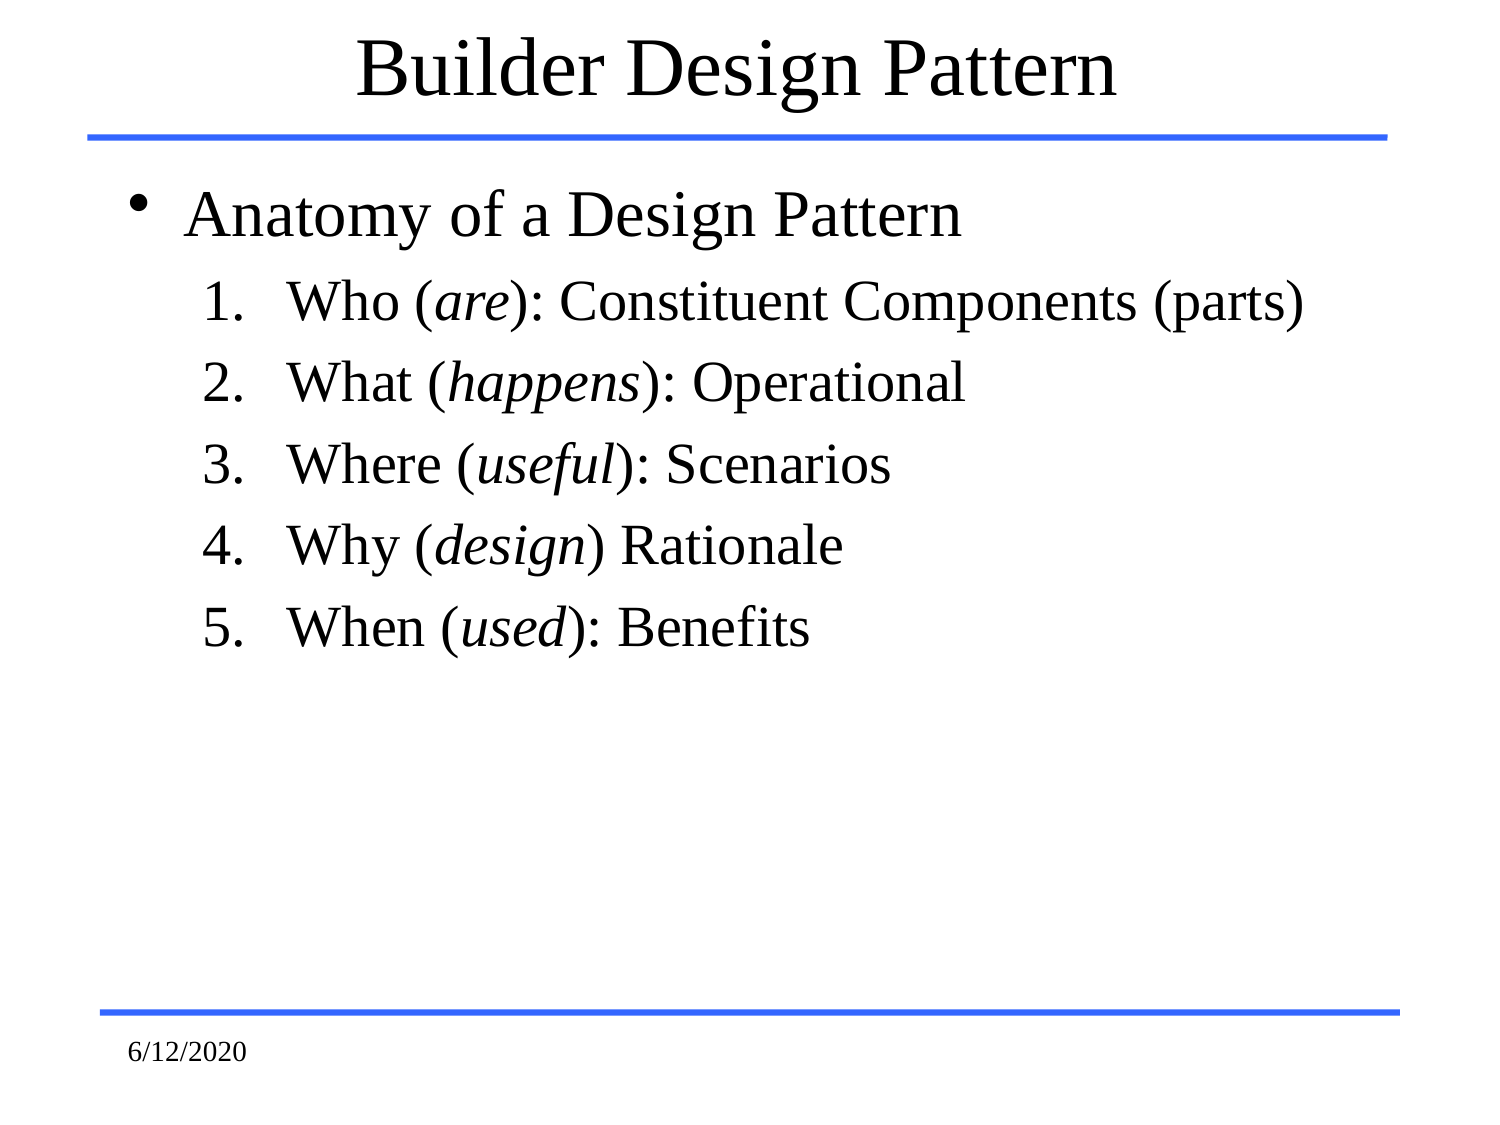

# Builder Design Pattern
Anatomy of a Design Pattern
Who (are): Constituent Components (parts)
What (happens): Operational
Where (useful): Scenarios
Why (design) Rationale
When (used): Benefits

6/12/2020